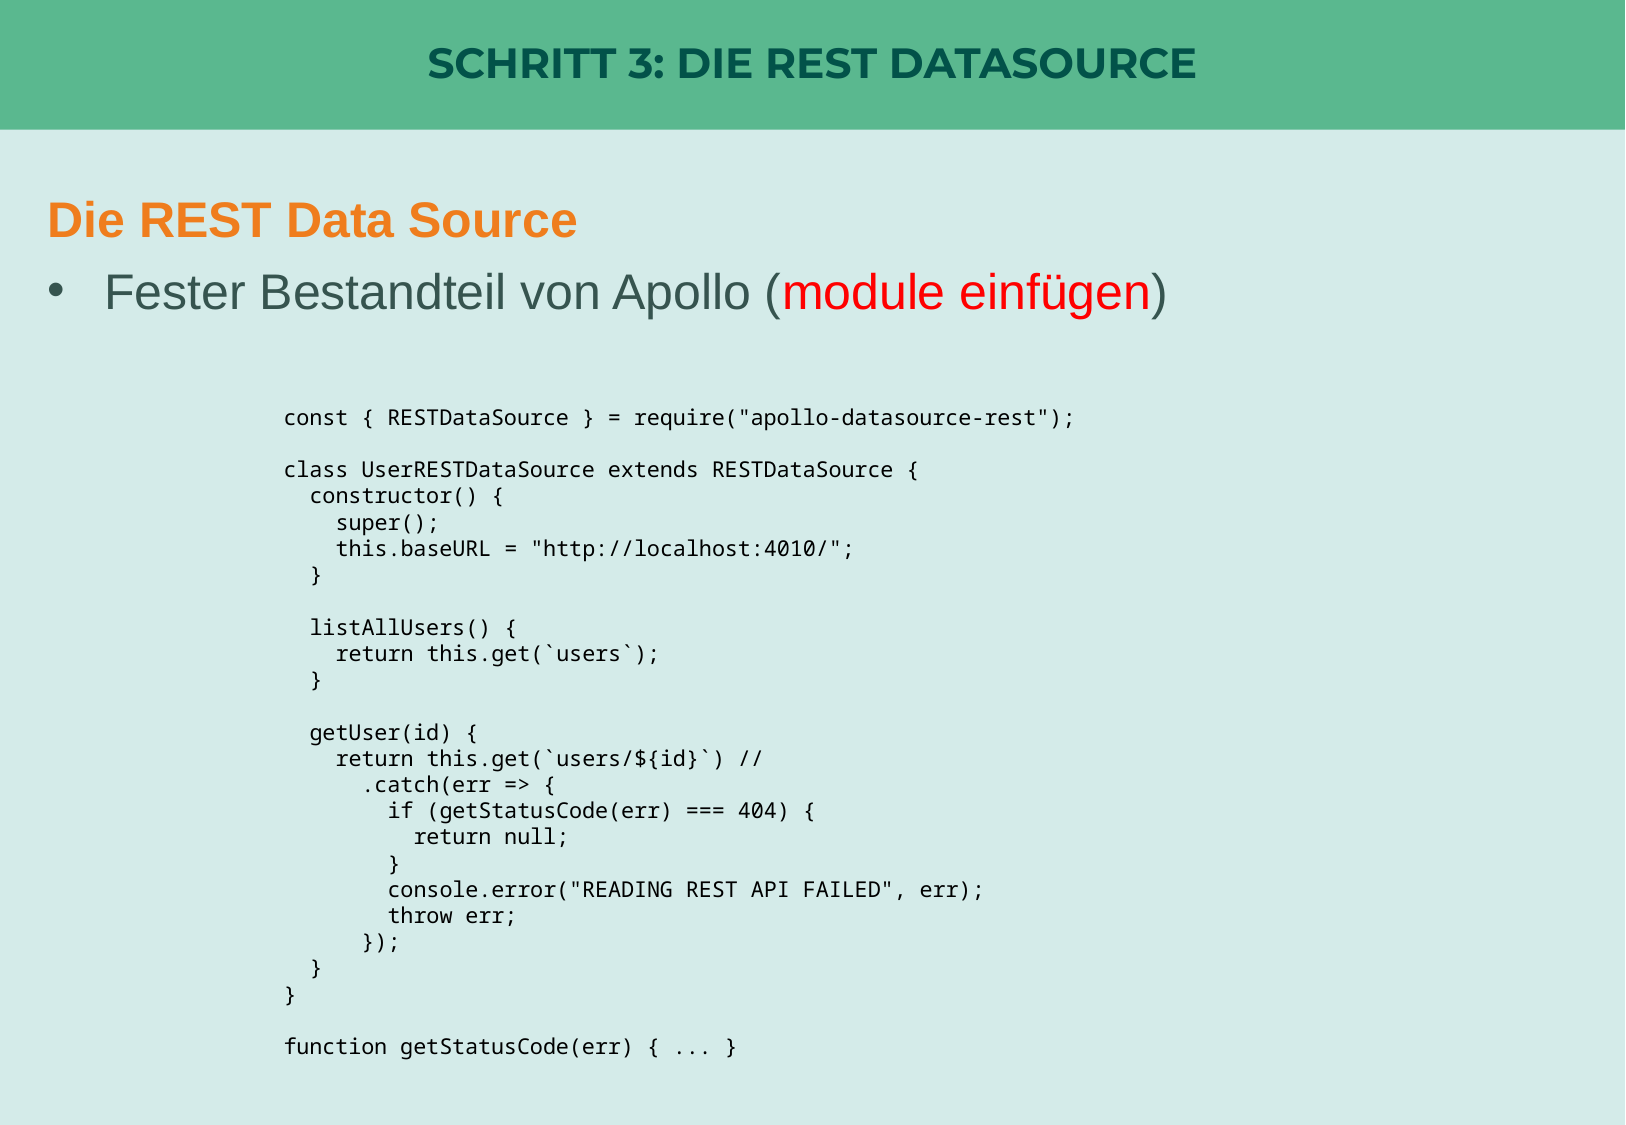

# Schritt 3: Die REST DataSource
Die REST Data Source
Fester Bestandteil von Apollo (module einfügen)
const { RESTDataSource } = require("apollo-datasource-rest");

class UserRESTDataSource extends RESTDataSource {
  constructor() {
    super();
    this.baseURL = "http://localhost:4010/";
  }

  listAllUsers() {
    return this.get(`users`);
  }

  getUser(id) {
    return this.get(`users/${id}`) //
      .catch(err => {
        if (getStatusCode(err) === 404) {
          return null;
        }
        console.error("READING REST API FAILED", err);
        throw err;
      });
  }
}

function getStatusCode(err) { ... }